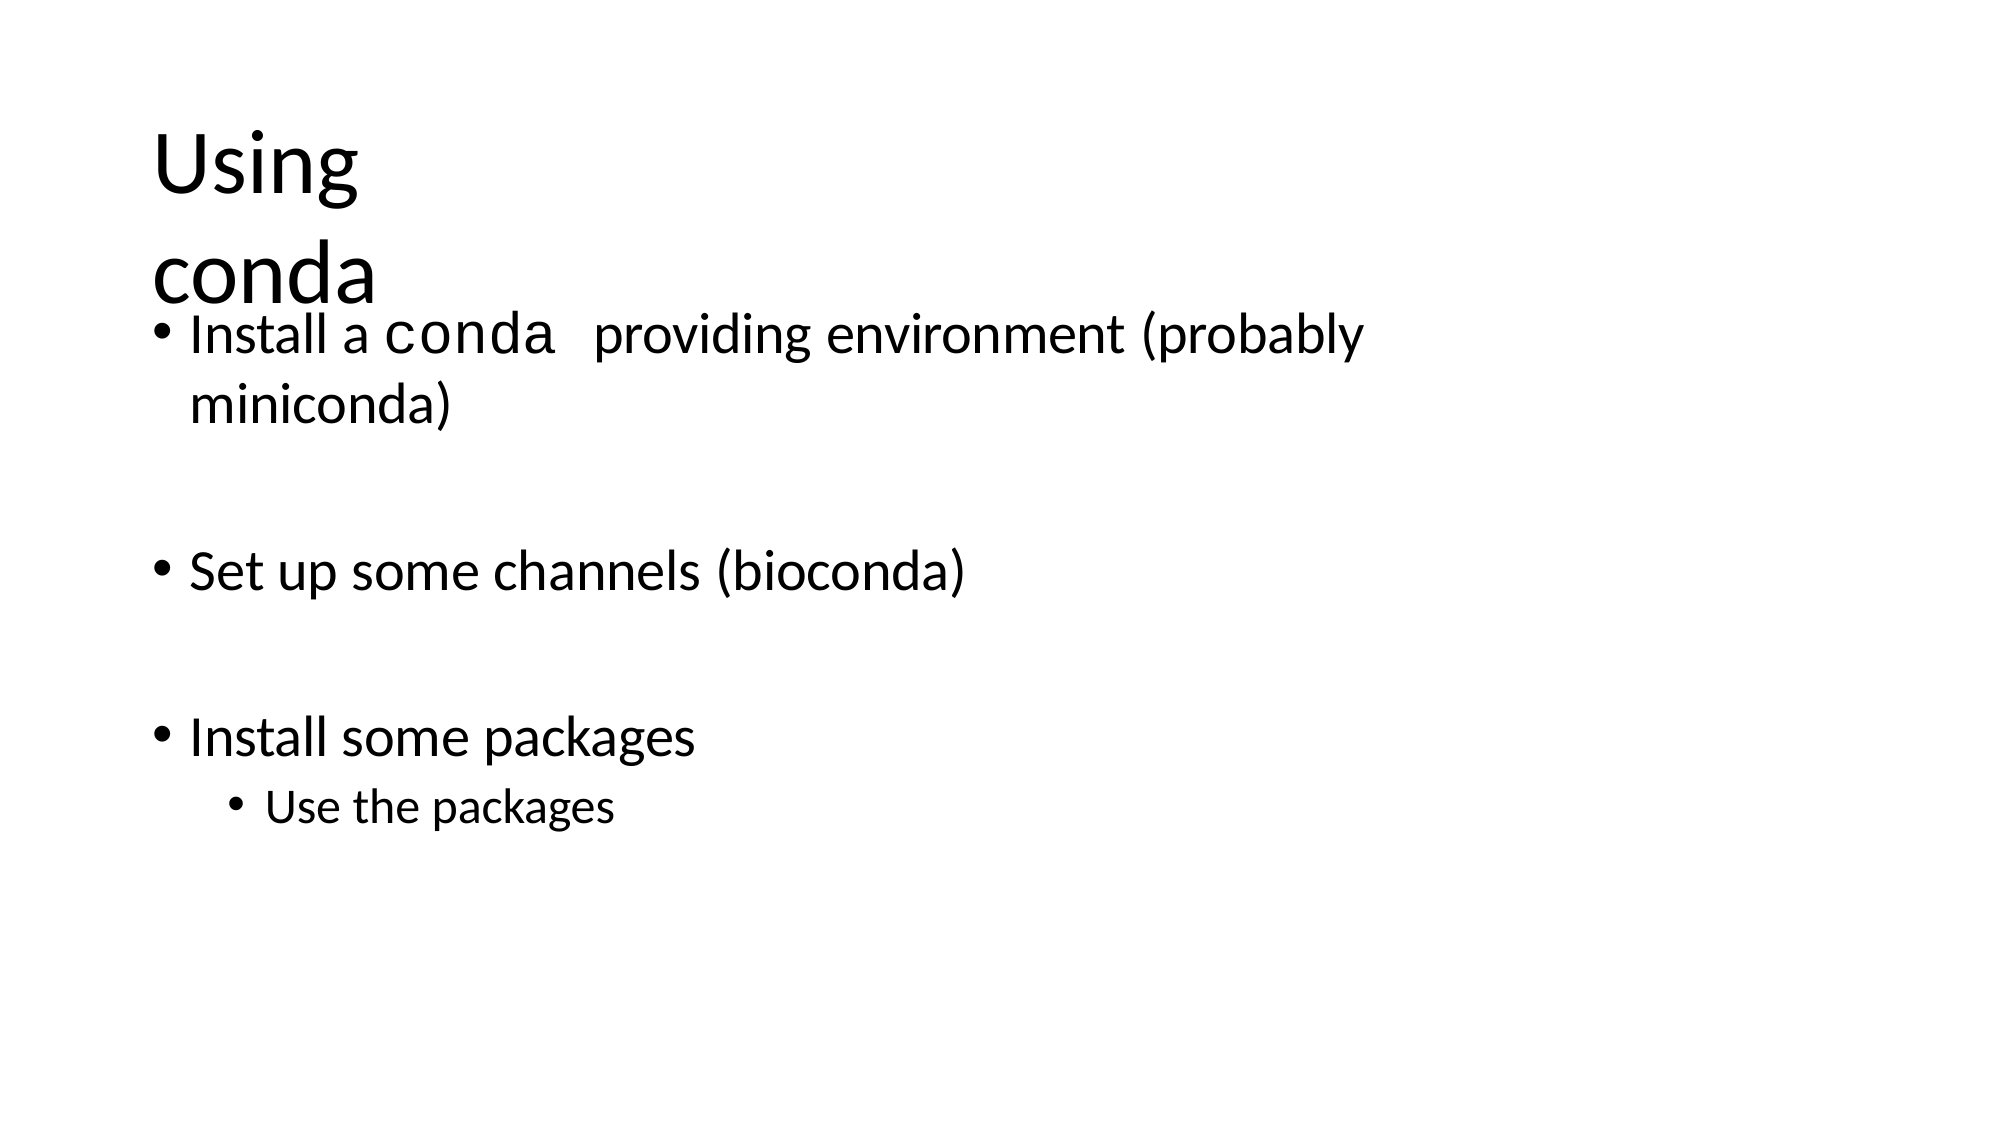

# Using conda
Install a conda providing environment (probably miniconda)

Set up some channels (bioconda)

Install some packages
Use the packages